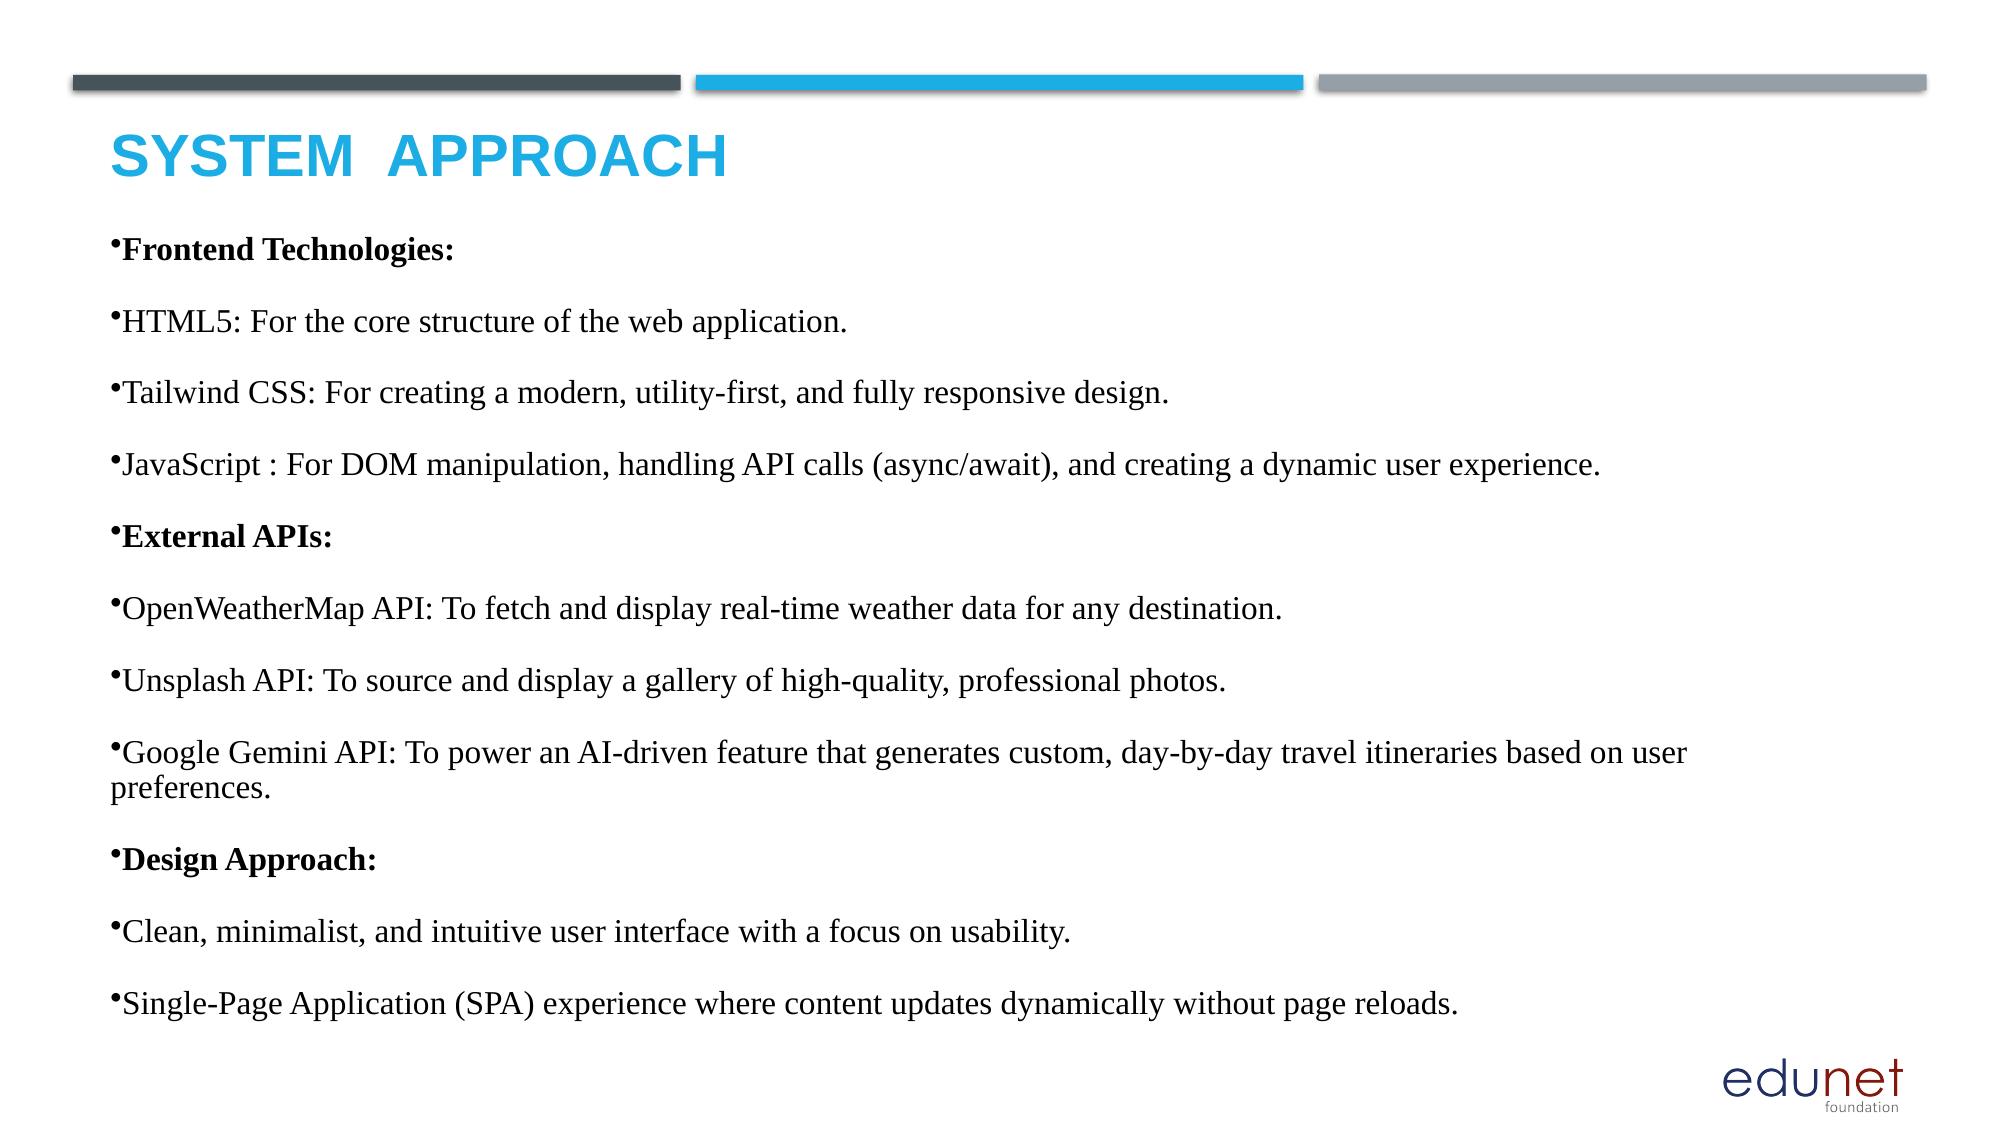

# System  Approach
Frontend Technologies:

HTML5: For the core structure of the web application.

Tailwind CSS: For creating a modern, utility-first, and fully responsive design.

JavaScript : For DOM manipulation, handling API calls (async/await), and creating a dynamic user experience.

External APIs:

OpenWeatherMap API: To fetch and display real-time weather data for any destination.

Unsplash API: To source and display a gallery of high-quality, professional photos.

Google Gemini API: To power an AI-driven feature that generates custom, day-by-day travel itineraries based on user preferences.

Design Approach:

Clean, minimalist, and intuitive user interface with a focus on usability.

Single-Page Application (SPA) experience where content updates dynamically without page reloads.